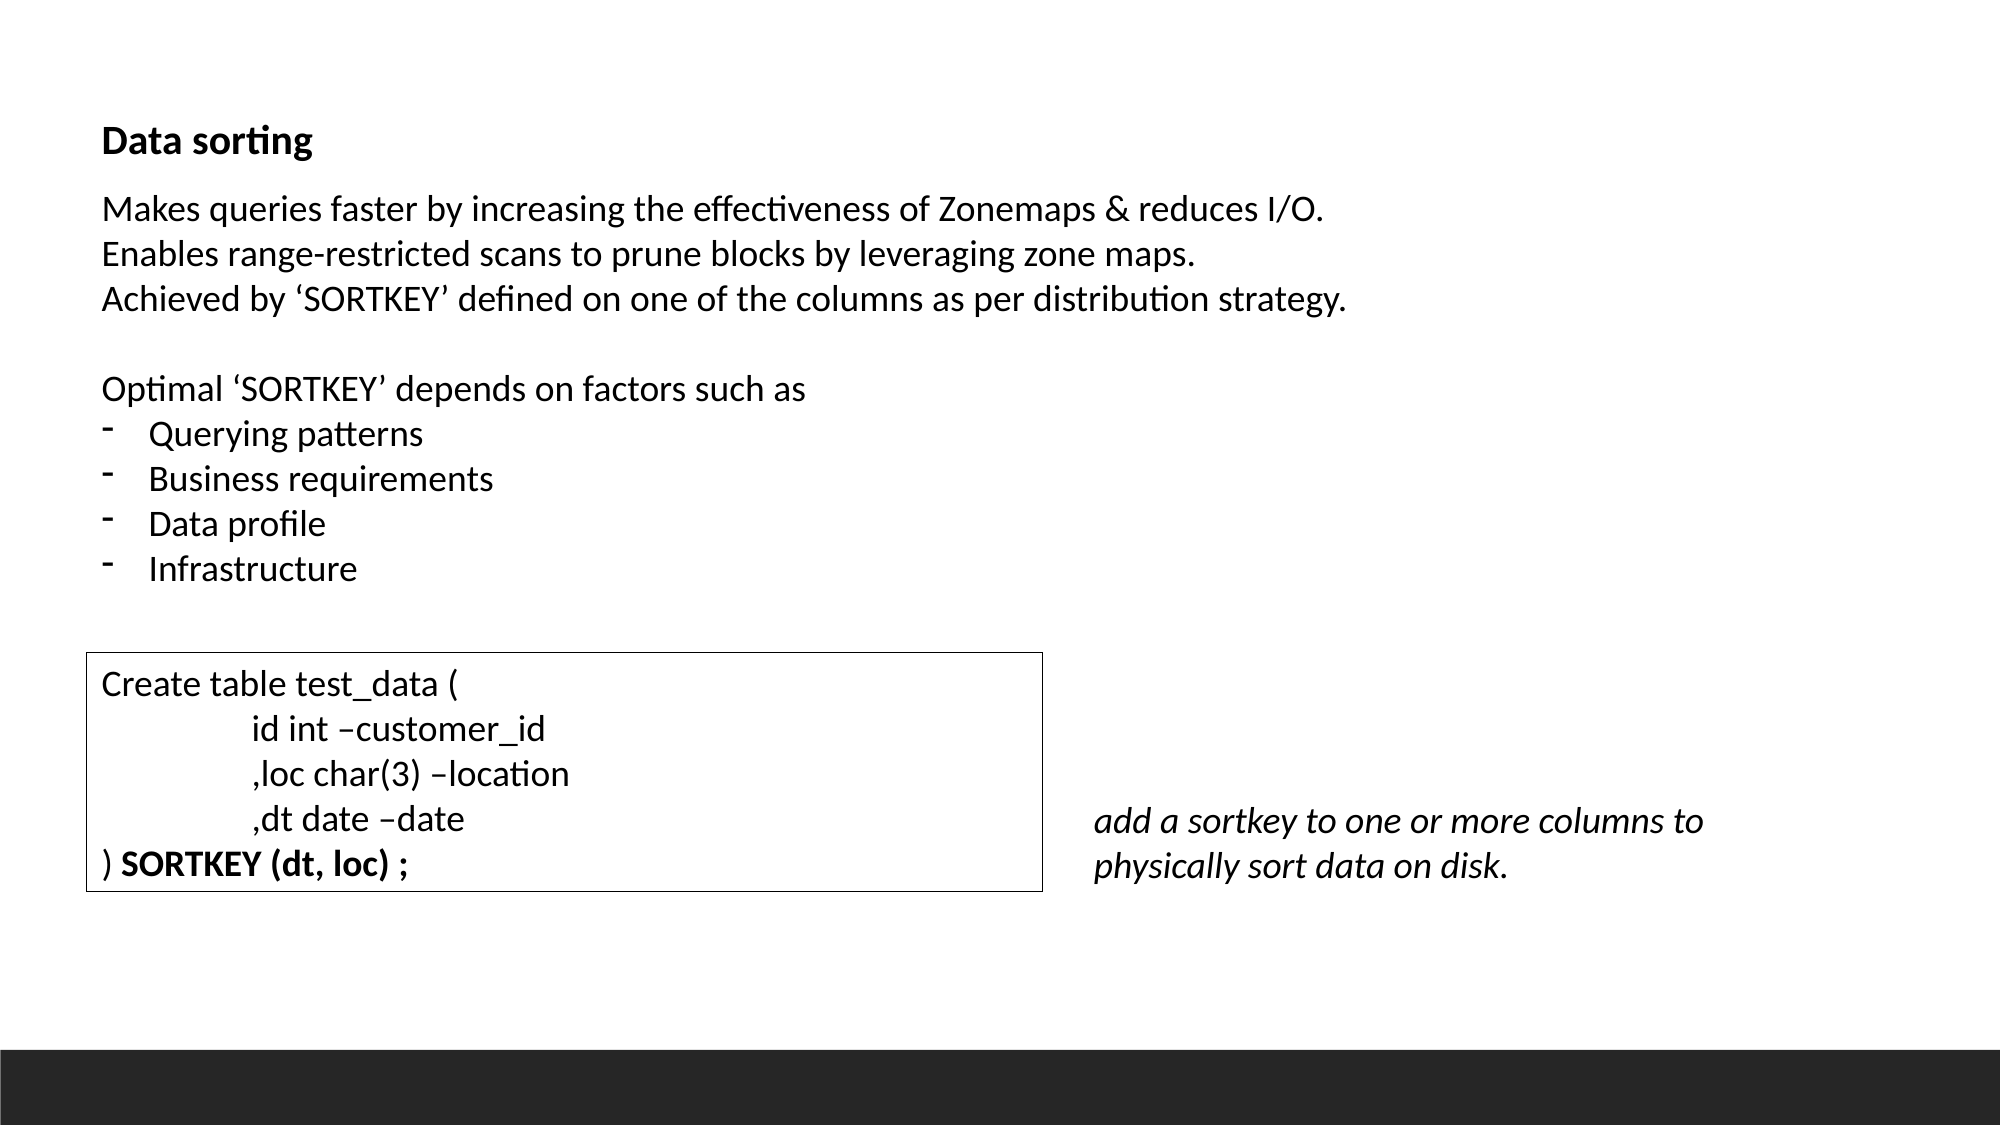

Data sorting

Makes queries faster by increasing the effectiveness of Zonemaps & reduces I/O.
Enables range-restricted scans to prune blocks by leveraging zone maps.
Achieved by ‘SORTKEY’ defined on one of the columns as per distribution strategy.

Optimal ‘SORTKEY’ depends on factors such as
Querying patterns
Business requirements
Data profile
Infrastructure
Create table test_data (
	id int –customer_id
	,loc char(3) –location
	,dt date –date
) SORTKEY (dt, loc) ;
add a sortkey to one or more columns to physically sort data on disk.